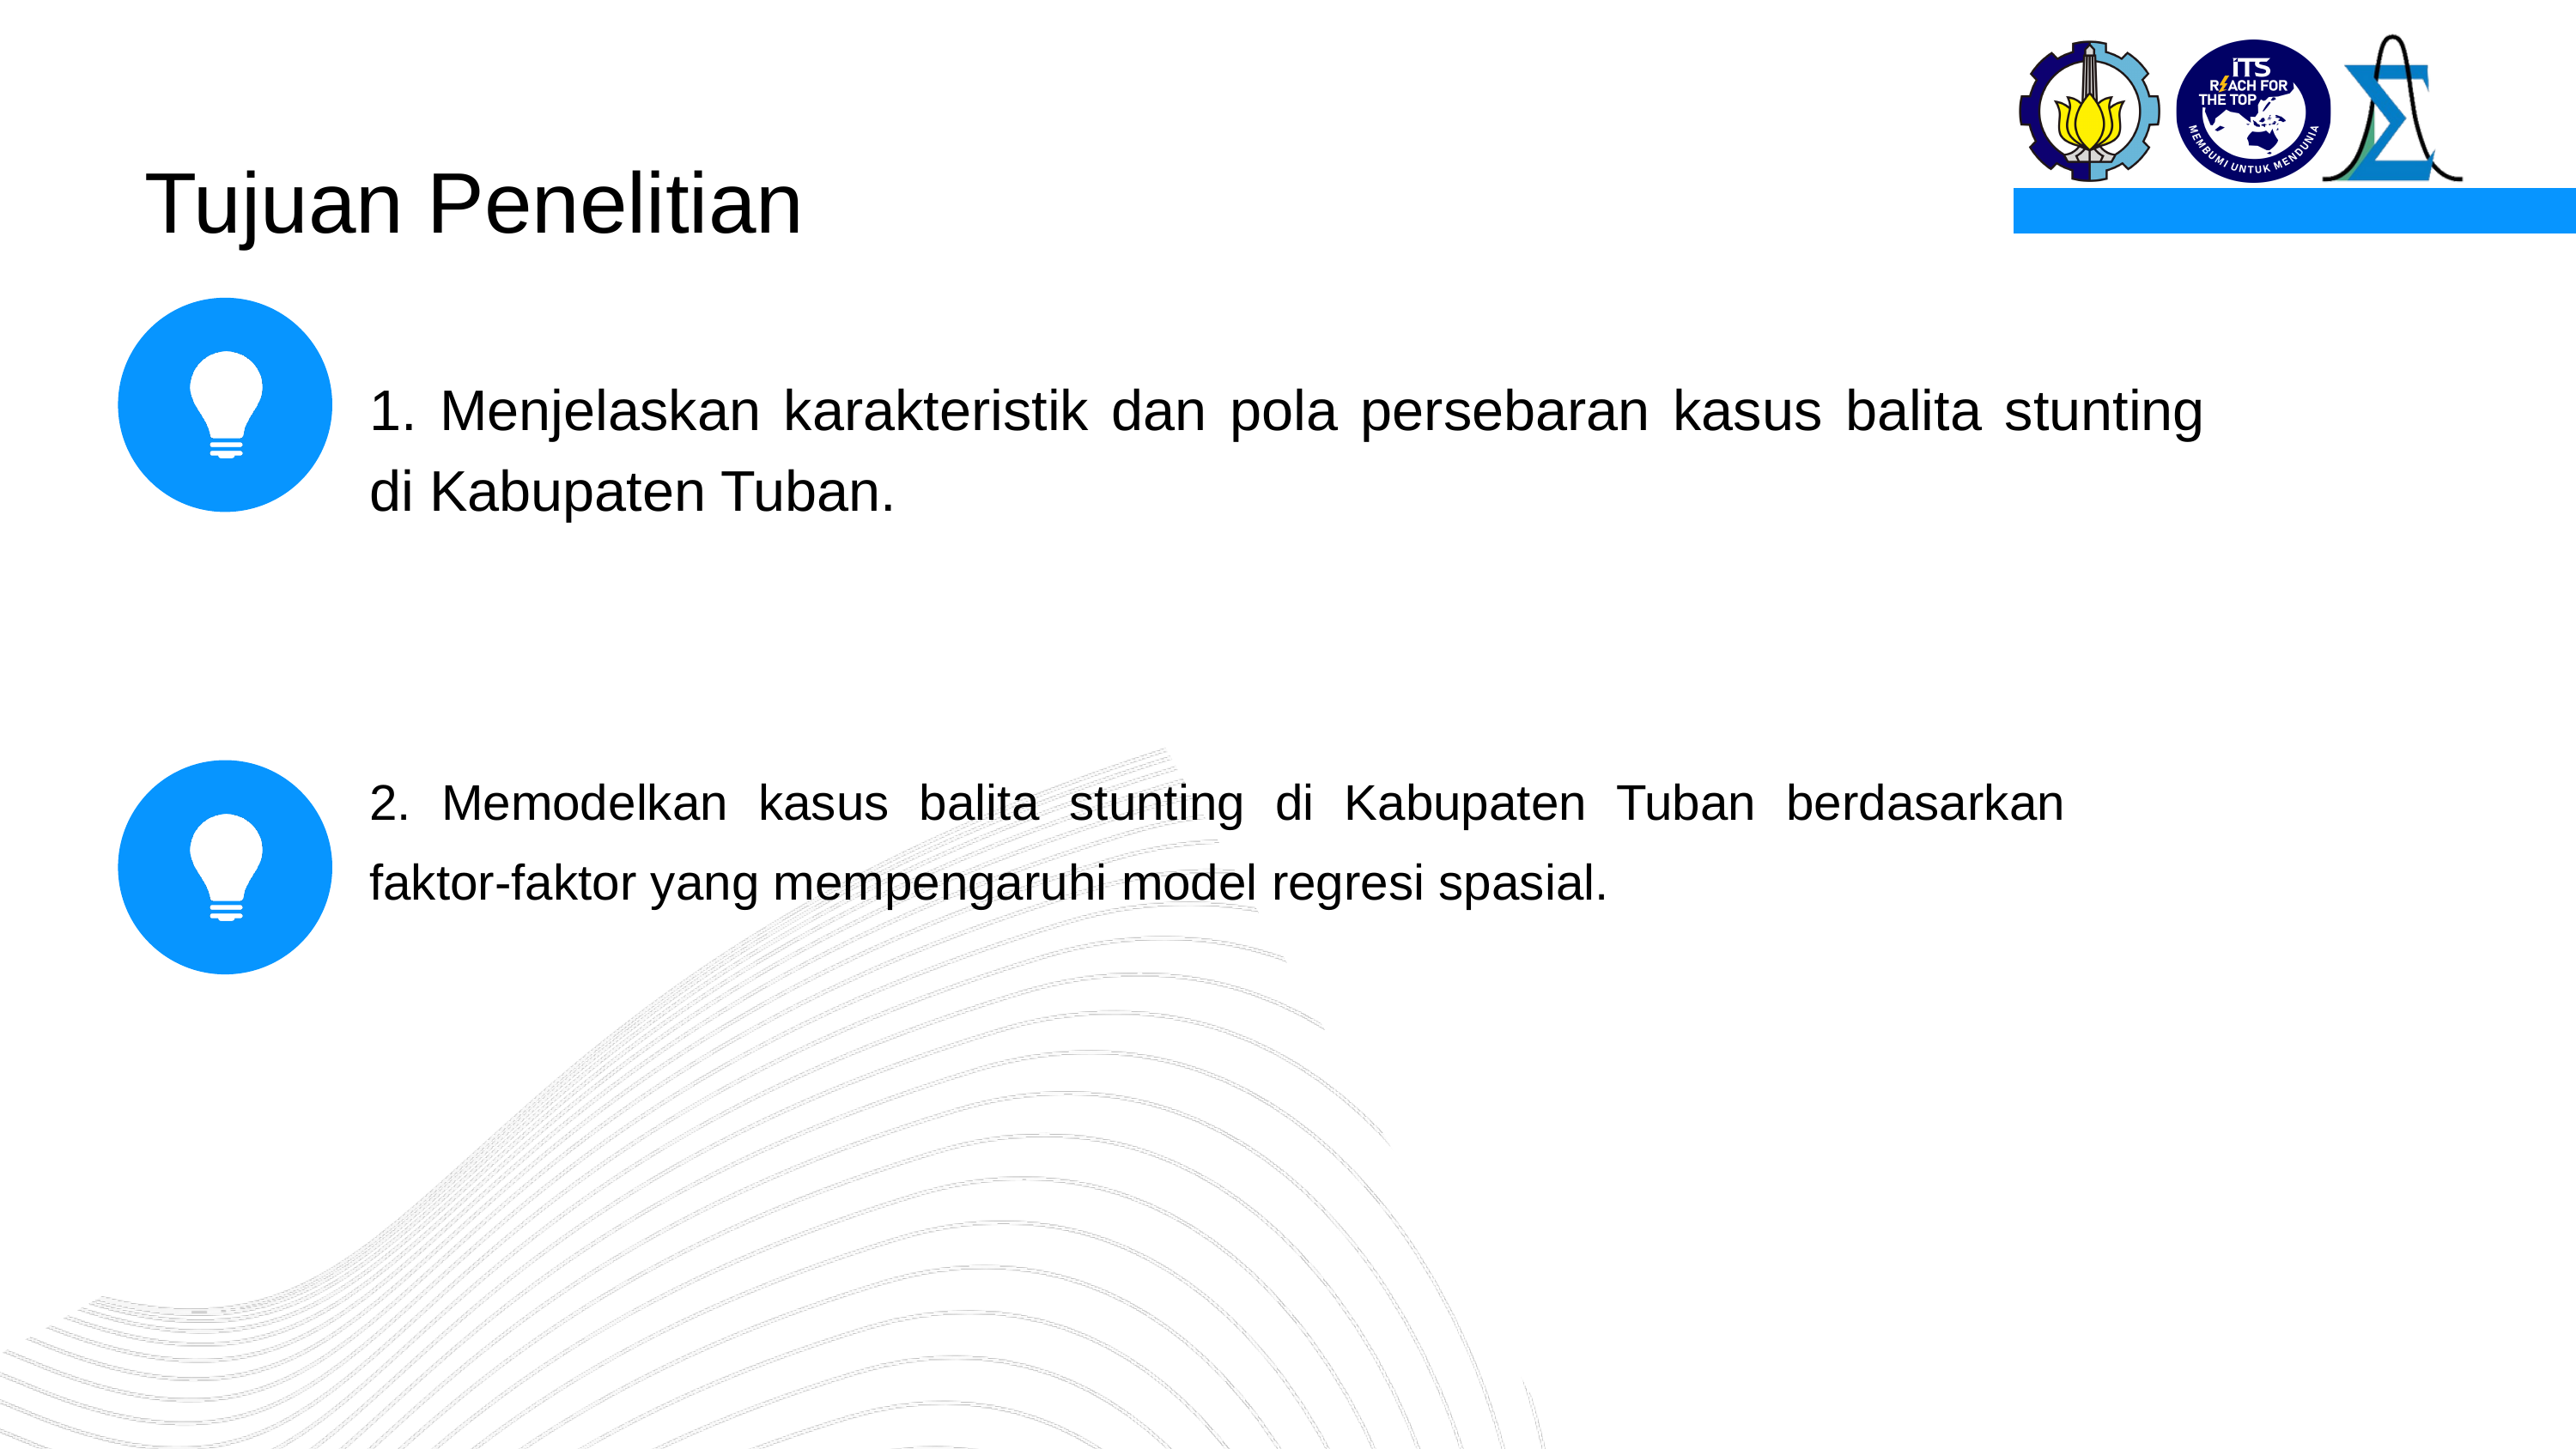

Tujuan Penelitian

1. Menjelaskan karakteristik dan pola persebaran kasus balita stunting di Kabupaten Tuban.
2. Memodelkan kasus balita stunting di Kabupaten Tuban berdasarkan faktor-faktor yang mempengaruhi model regresi spasial.